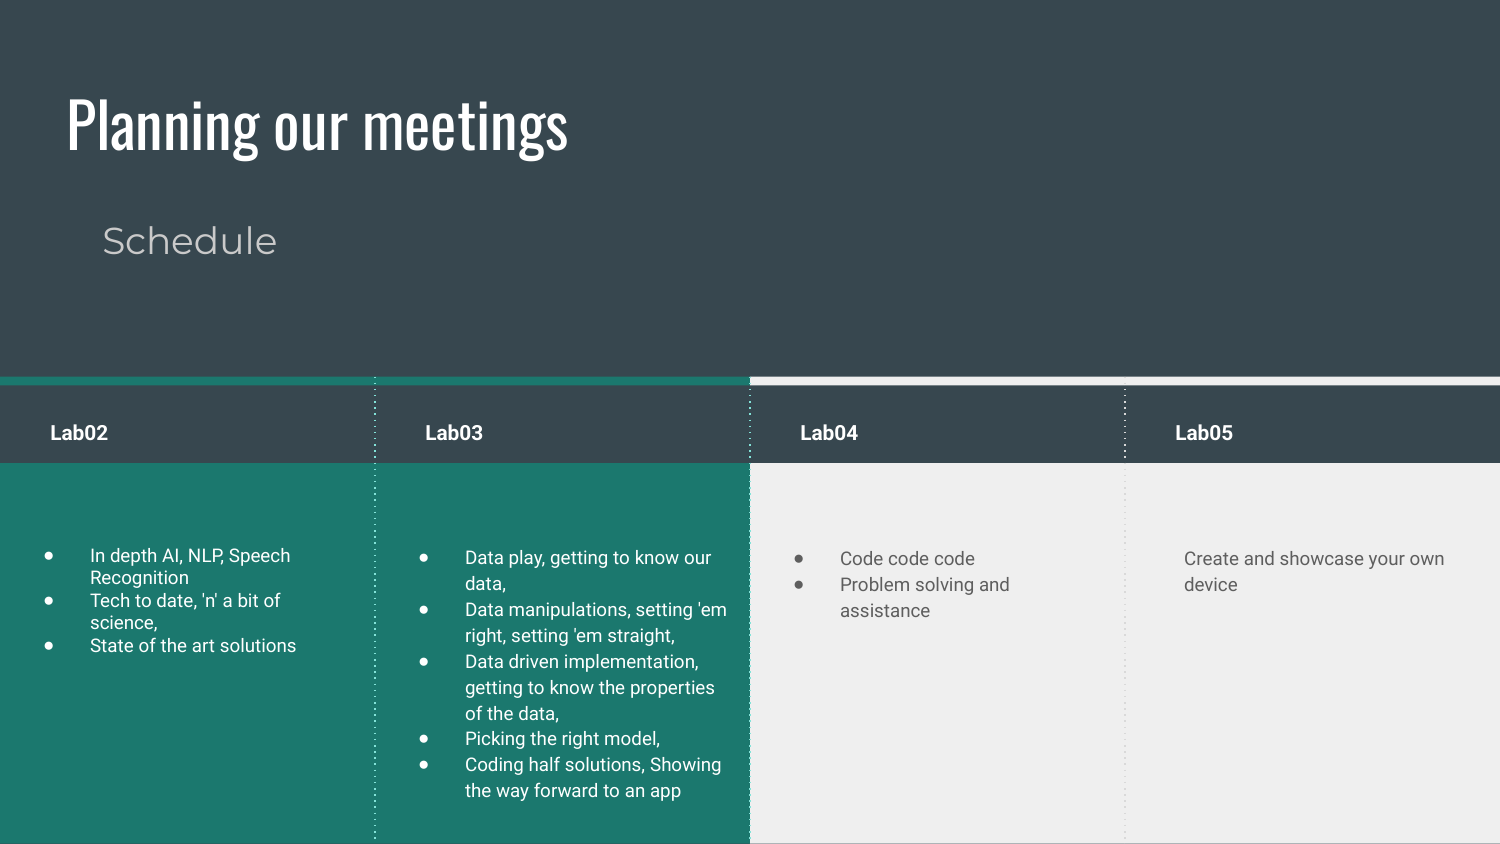

# Planning our meetings
Schedule

Lab02
In depth AI, NLP, Speech Recognition
Tech to date, 'n' a bit of science,
State of the art solutions

Lab03
Data play, getting to know our data,
Data manipulations, setting 'em right, setting 'em straight,
Data driven implementation, getting to know the properties of the data,
Picking the right model,
Coding half solutions, Showing the way forward to an app

Lab04
Code code code
Problem solving and assistance

Lab05
Create and showcase your own device